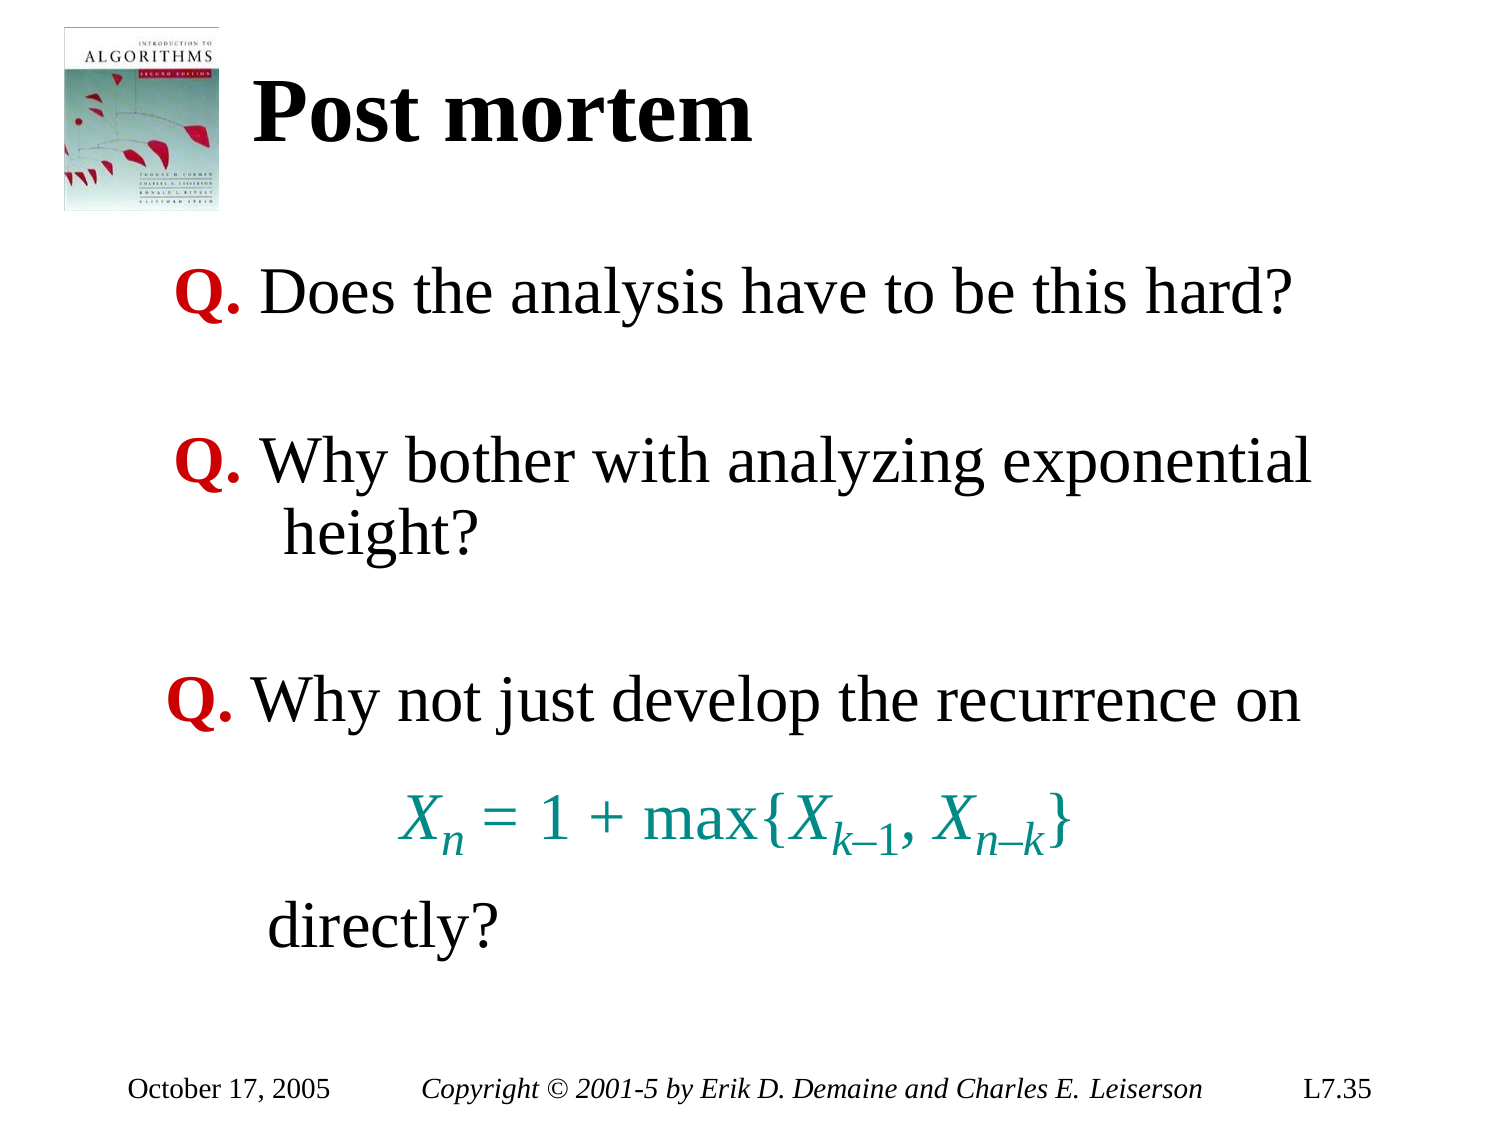

# Post mortem
Q. Does the analysis have to be this hard?

Q. Why bother with analyzing exponential  height?

Q. Why not just develop the recurrence on
Xn = 1 + max{Xk–1, Xn–k}  directly?
October 17, 2005
Copyright © 2001-5 by Erik D. Demaine and Charles E. Leiserson
L7.35